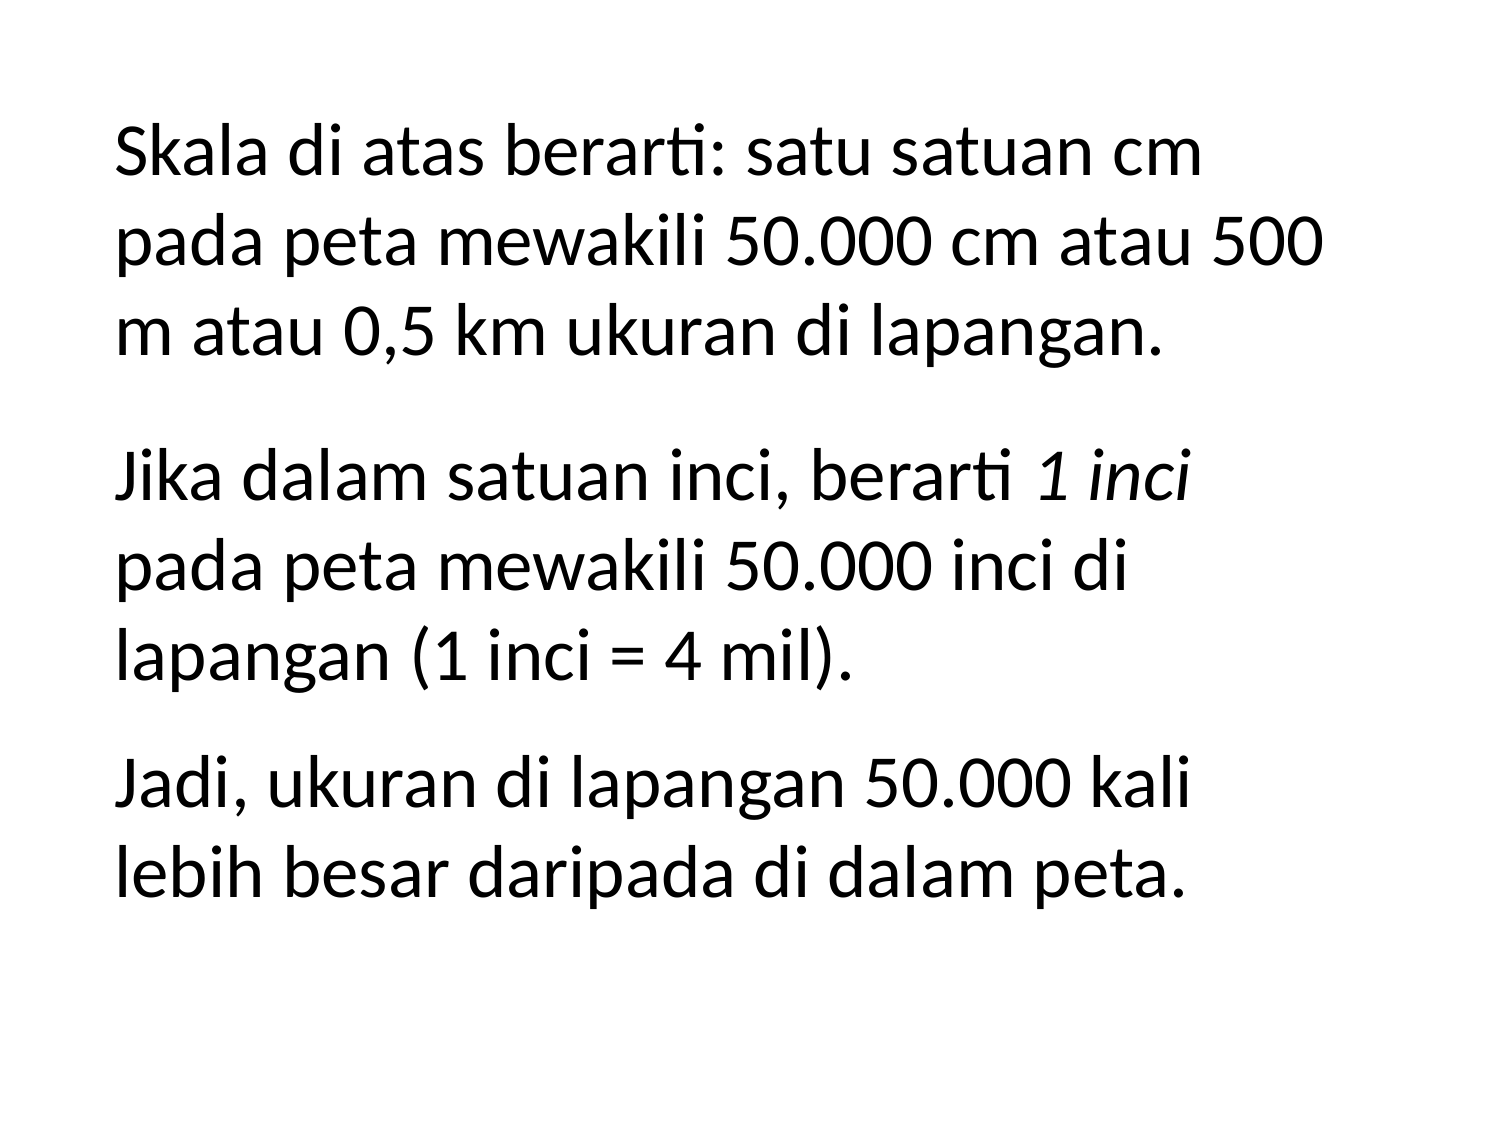

Skala di atas berarti: satu satuan cm pada peta mewakili 50.000 cm atau 500 m atau 0,5 km ukuran di lapangan.
Jika dalam satuan inci, berarti 1 inci
pada peta mewakili 50.000 inci di lapangan (1 inci = 4 mil).
Jadi, ukuran di lapangan 50.000 kali lebih besar daripada di dalam peta.